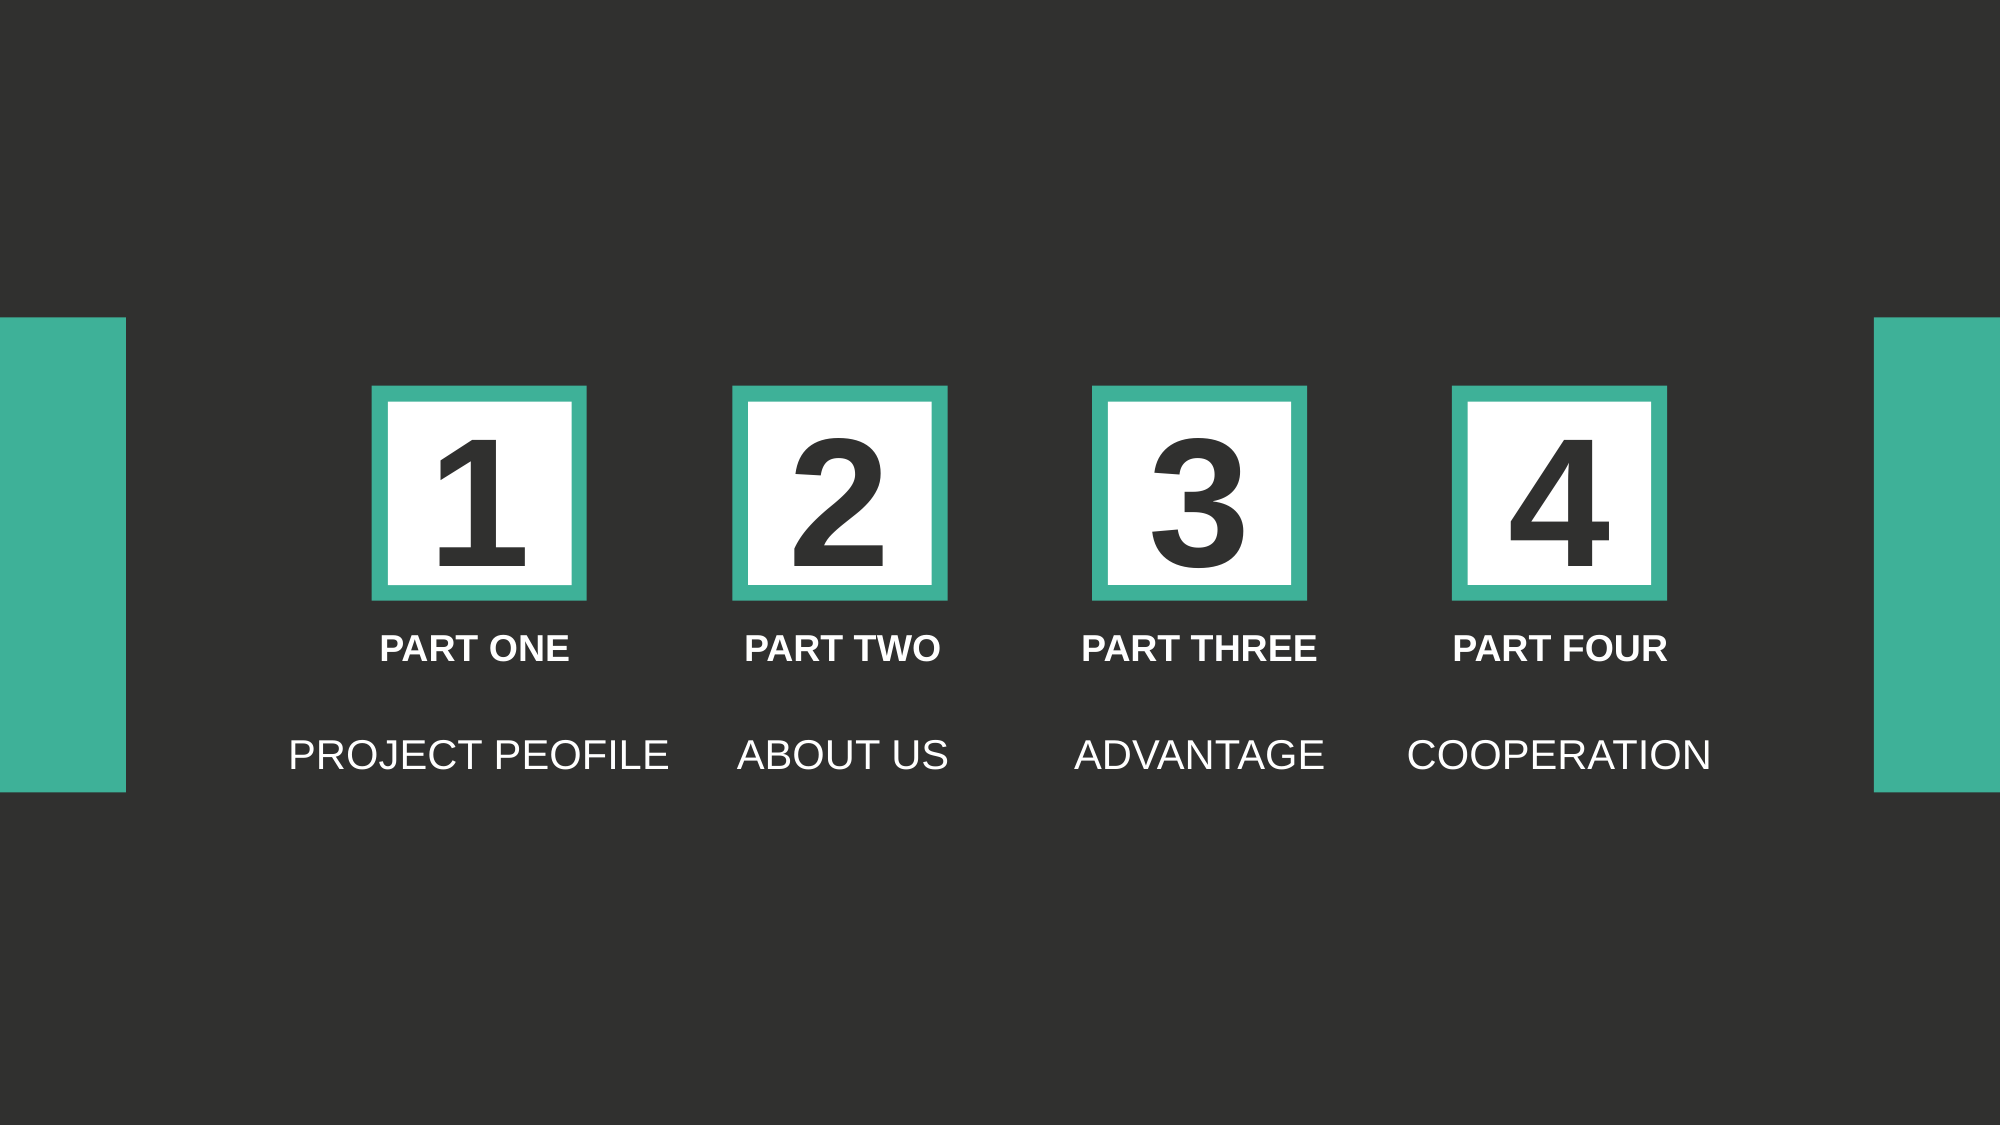

1
2
3
4
PART THREE
PART FOUR
PART ONE
PART TWO
PROJECT PEOFILE
ABOUT US
ADVANTAGE
COOPERATION